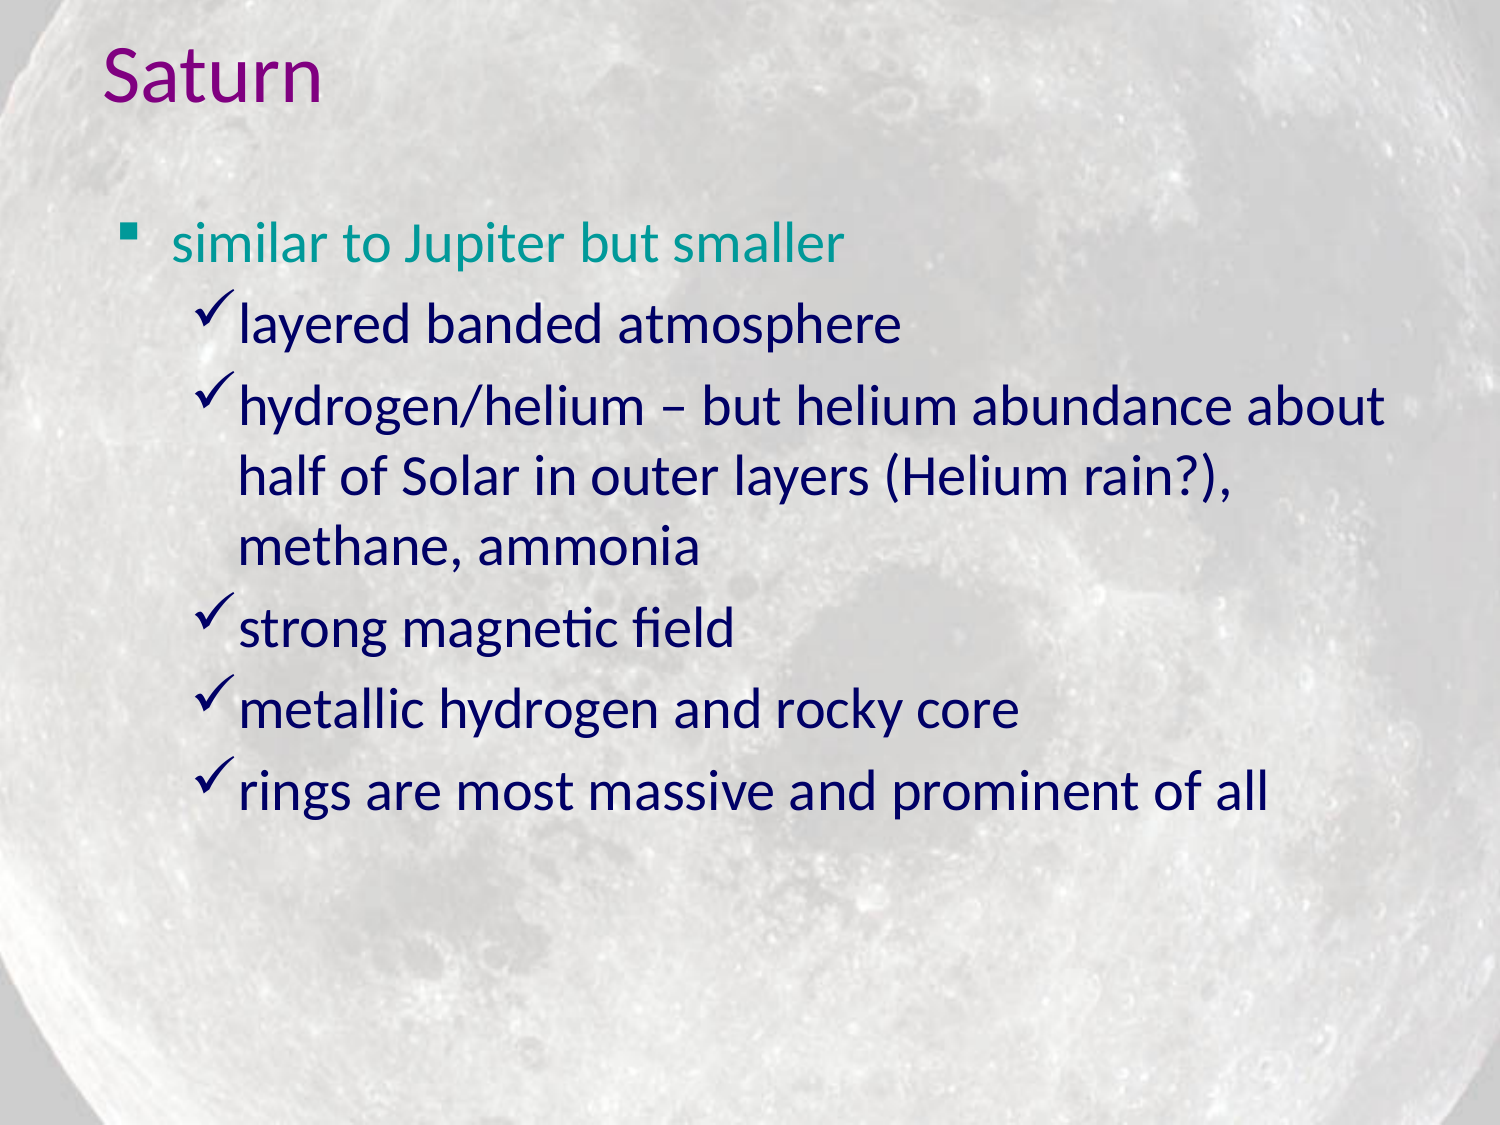

# Saturn
similar to Jupiter but smaller
layered banded atmosphere
hydrogen/helium – but helium abundance about half of Solar in outer layers (Helium rain?), methane, ammonia
strong magnetic field
metallic hydrogen and rocky core
rings are most massive and prominent of all